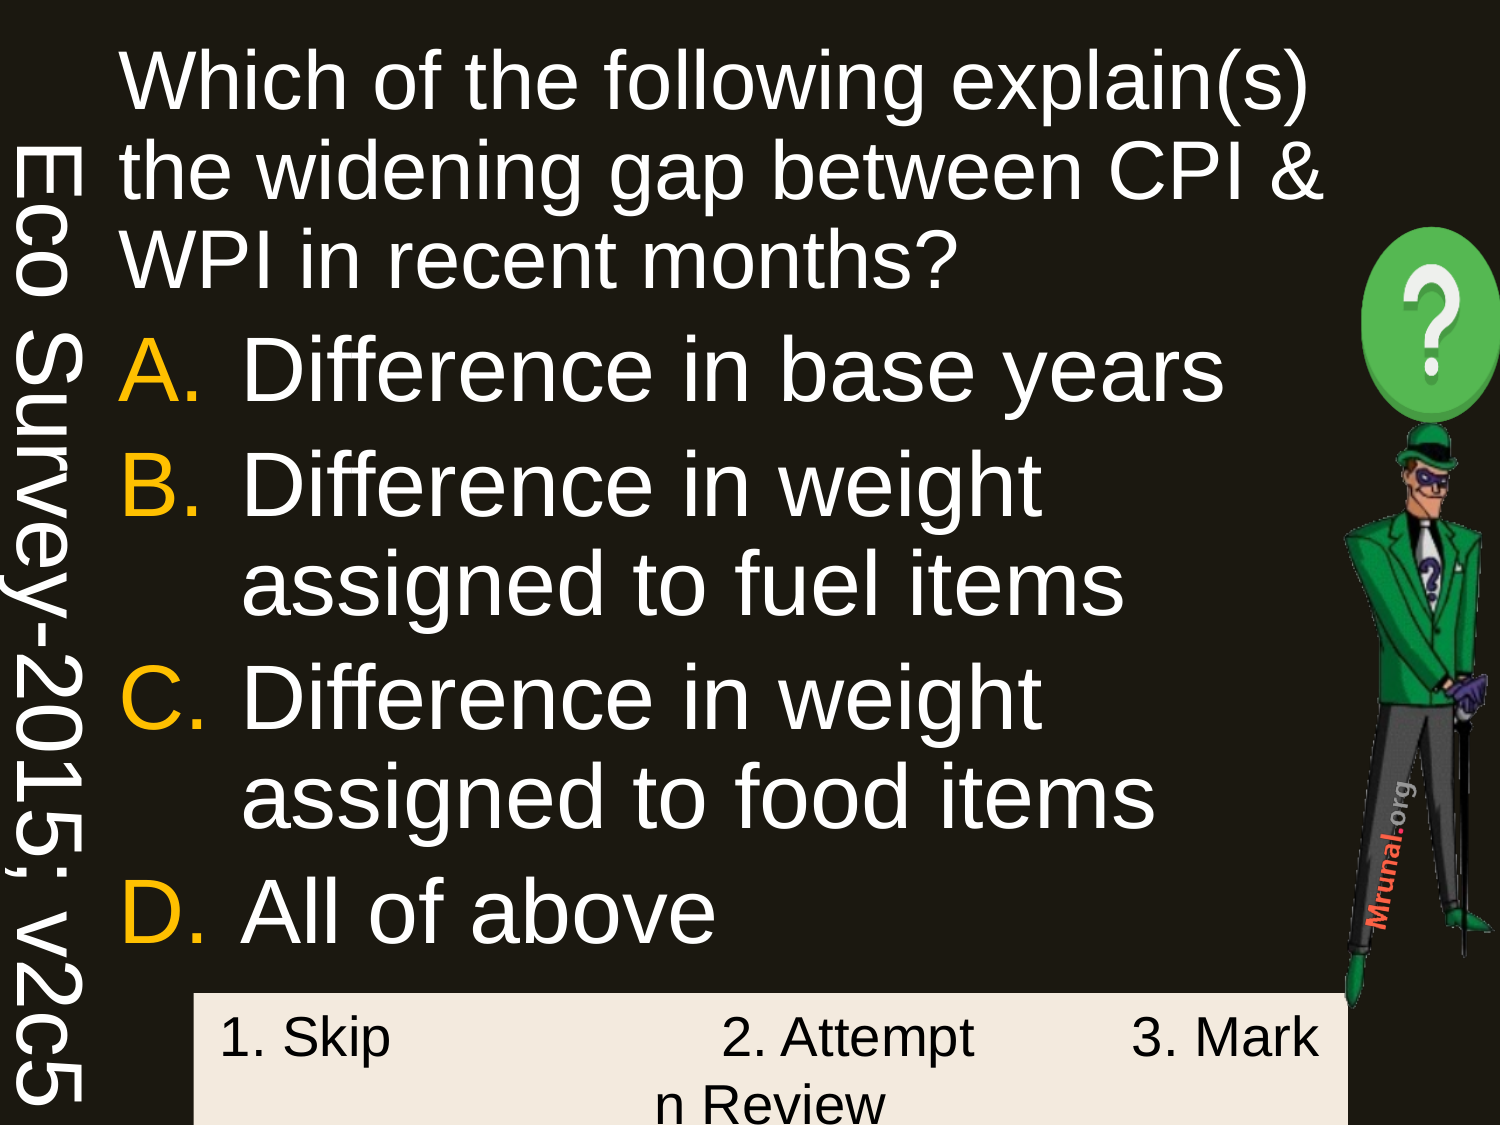

Eco Survey-2015; v2c5
Which of the following explain(s) the widening gap between CPI & WPI in recent months?
Difference in base years
Difference in weight assigned to fuel items
Difference in weight assigned to food items
All of above